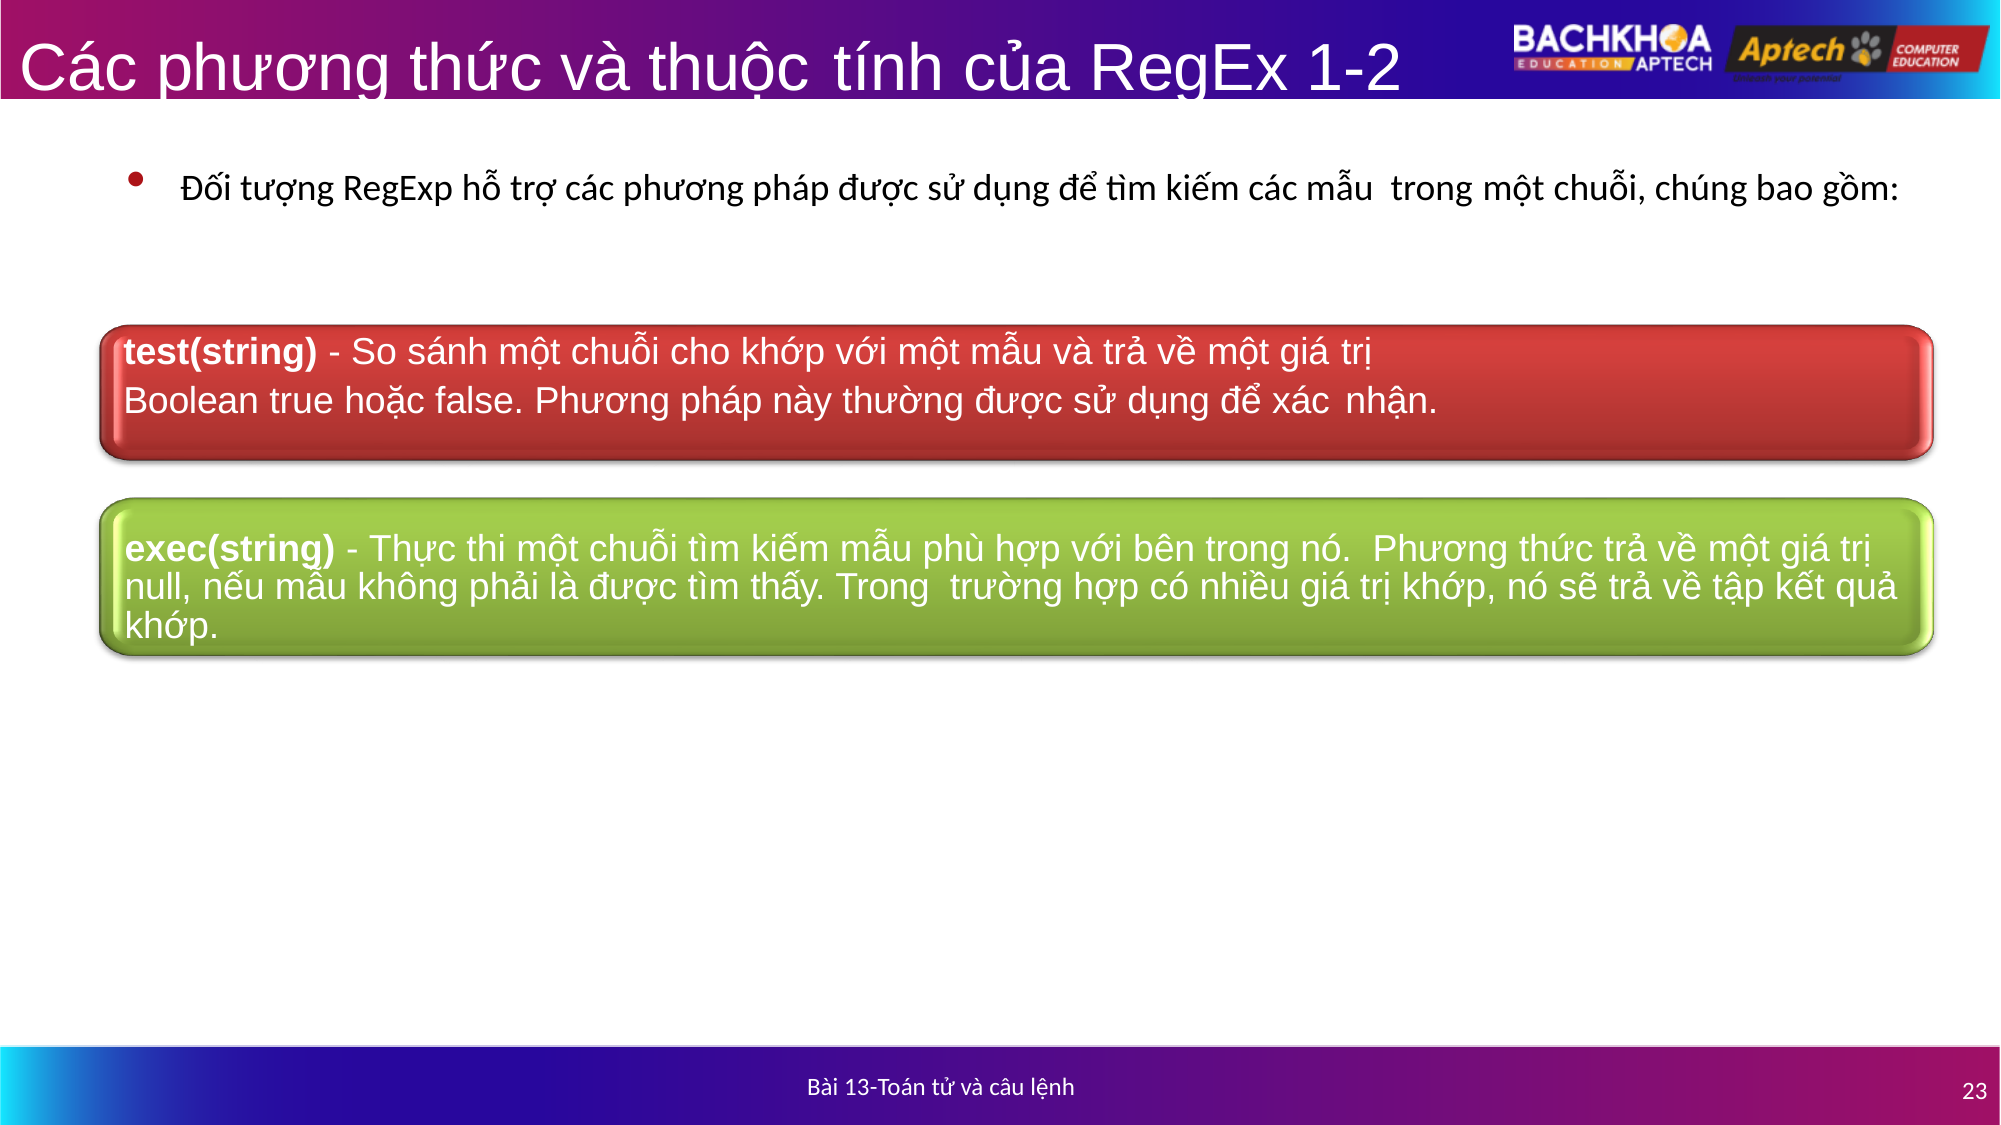

# Các phương thức và thuộc tính của RegEx 1-2
Đối tượng RegExp hỗ trợ các phương pháp được sử dụng để tìm kiếm các mẫu  trong một chuỗi, chúng bao gồm:
test(string) - So sánh một chuỗi cho khớp với một mẫu và trả về một giá trị
Boolean true hoặc false. Phương pháp này thường được sử dụng để xác nhận.

exec(string) - Thực thi một chuỗi tìm kiếm mẫu phù hợp với bên trong nó.  Phương thức trả về một giá trị null, nếu mẫu không phải là được tìm thấy. Trong  trường hợp có nhiều giá trị khớp, nó sẽ trả về tập kết quả khớp.

Bài 13-Toán tử và câu lệnh
23